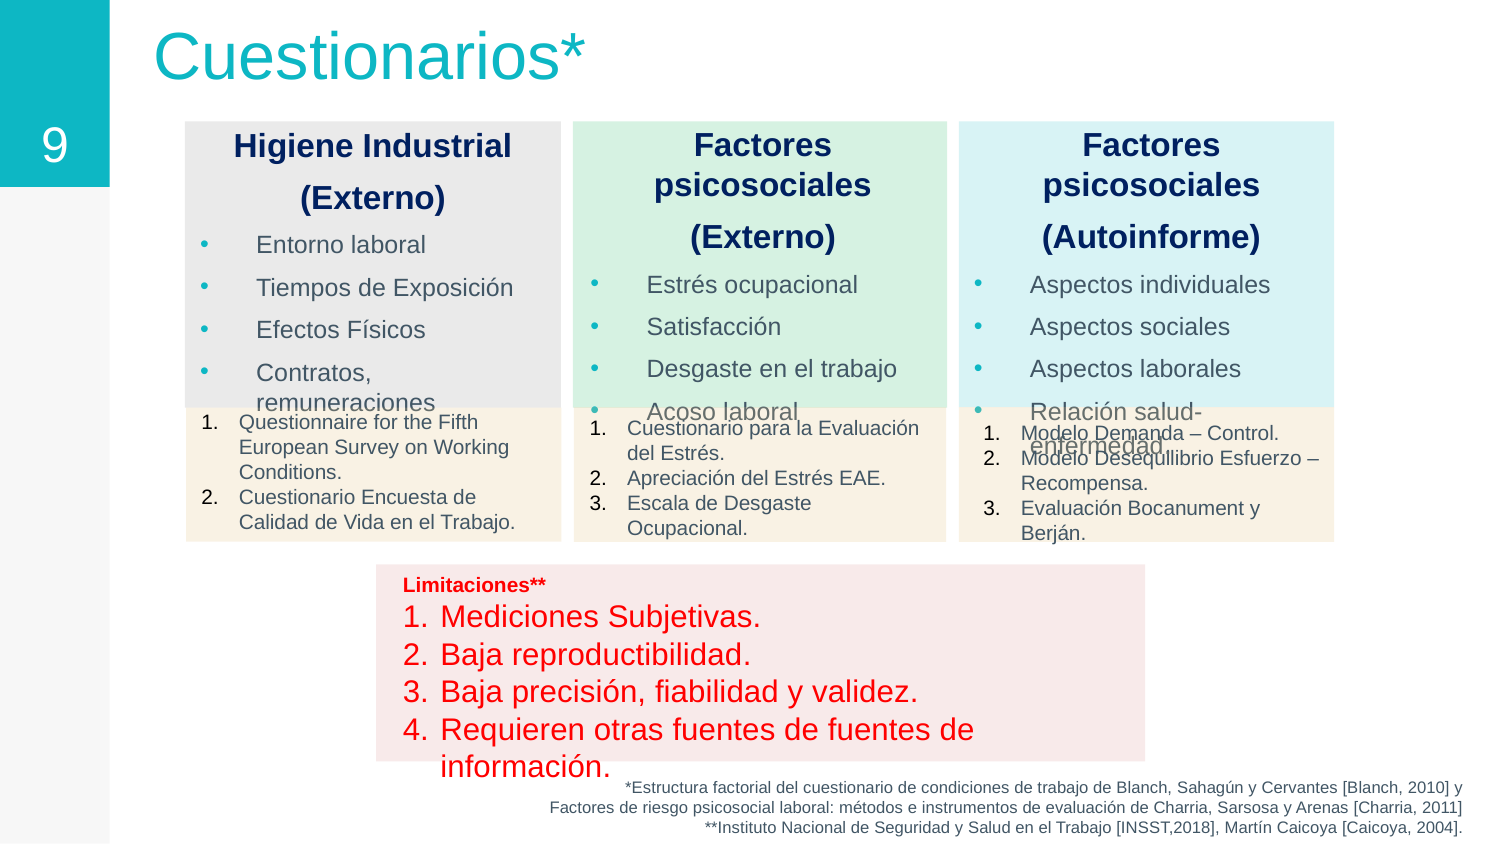

9
# Cuestionarios*
Factores psicosociales
(Externo)
Estrés ocupacional
Satisfacción
Desgaste en el trabajo
Acoso laboral

Cuestionario para la Evaluación del Estrés.
Apreciación del Estrés EAE.
Escala de Desgaste Ocupacional.
Factores psicosociales
(Autoinforme)
Aspectos individuales
Aspectos sociales
Aspectos laborales
Relación salud-enfermedad.

Modelo Demanda – Control.
Modelo Desequilibrio Esfuerzo – Recompensa.
Evaluación Bocanument y Berján.
Higiene Industrial
(Externo)
Entorno laboral
Tiempos de Exposición
Efectos Físicos
Contratos, remuneraciones

Questionnaire for the Fifth European Survey on Working Conditions.
Cuestionario Encuesta de Calidad de Vida en el Trabajo.

Limitaciones**
Mediciones Subjetivas.
Baja reproductibilidad.
Baja precisión, fiabilidad y validez.
Requieren otras fuentes de fuentes de información.
*Estructura factorial del cuestionario de condiciones de trabajo de Blanch, Sahagún y Cervantes [Blanch, 2010] y
  Factores de riesgo psicosocial laboral: métodos e instrumentos de evaluación de Charria, Sarsosa y Arenas [Charria, 2011]
**Instituto Nacional de Seguridad y Salud en el Trabajo [INSST,2018], Martín Caicoya [Caicoya, 2004].